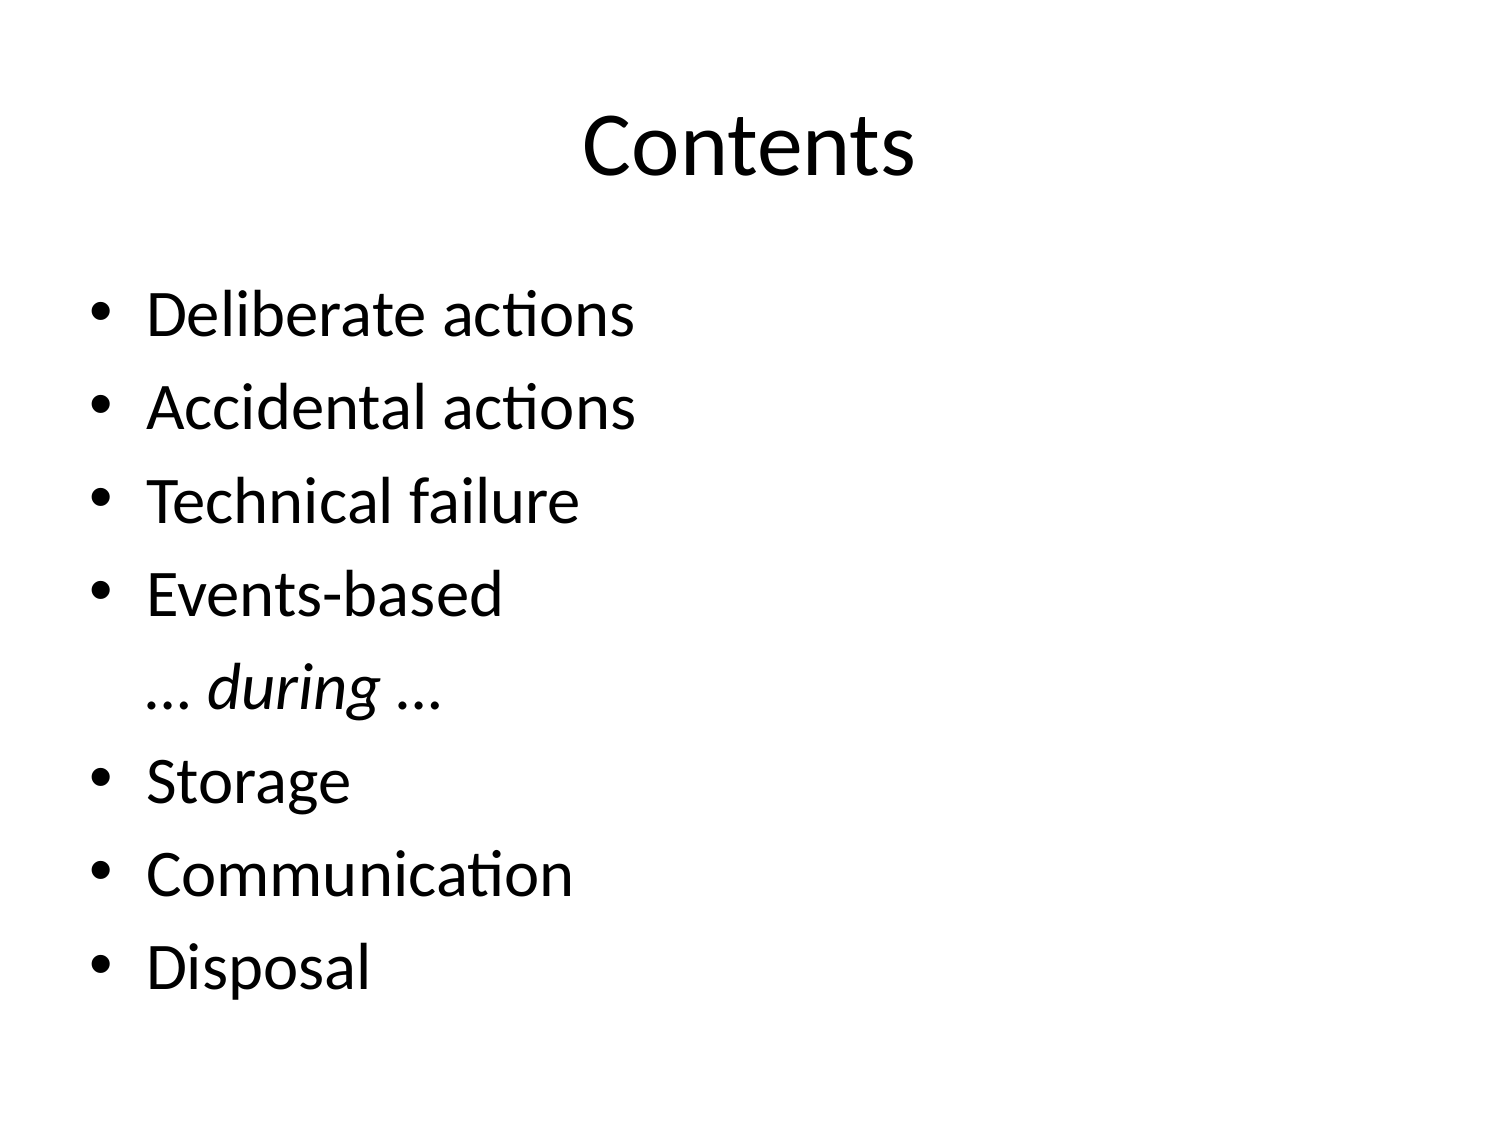

# Contents
Deliberate actions
Accidental actions
Technical failure
Events-based
… during …
Storage
Communication
Disposal